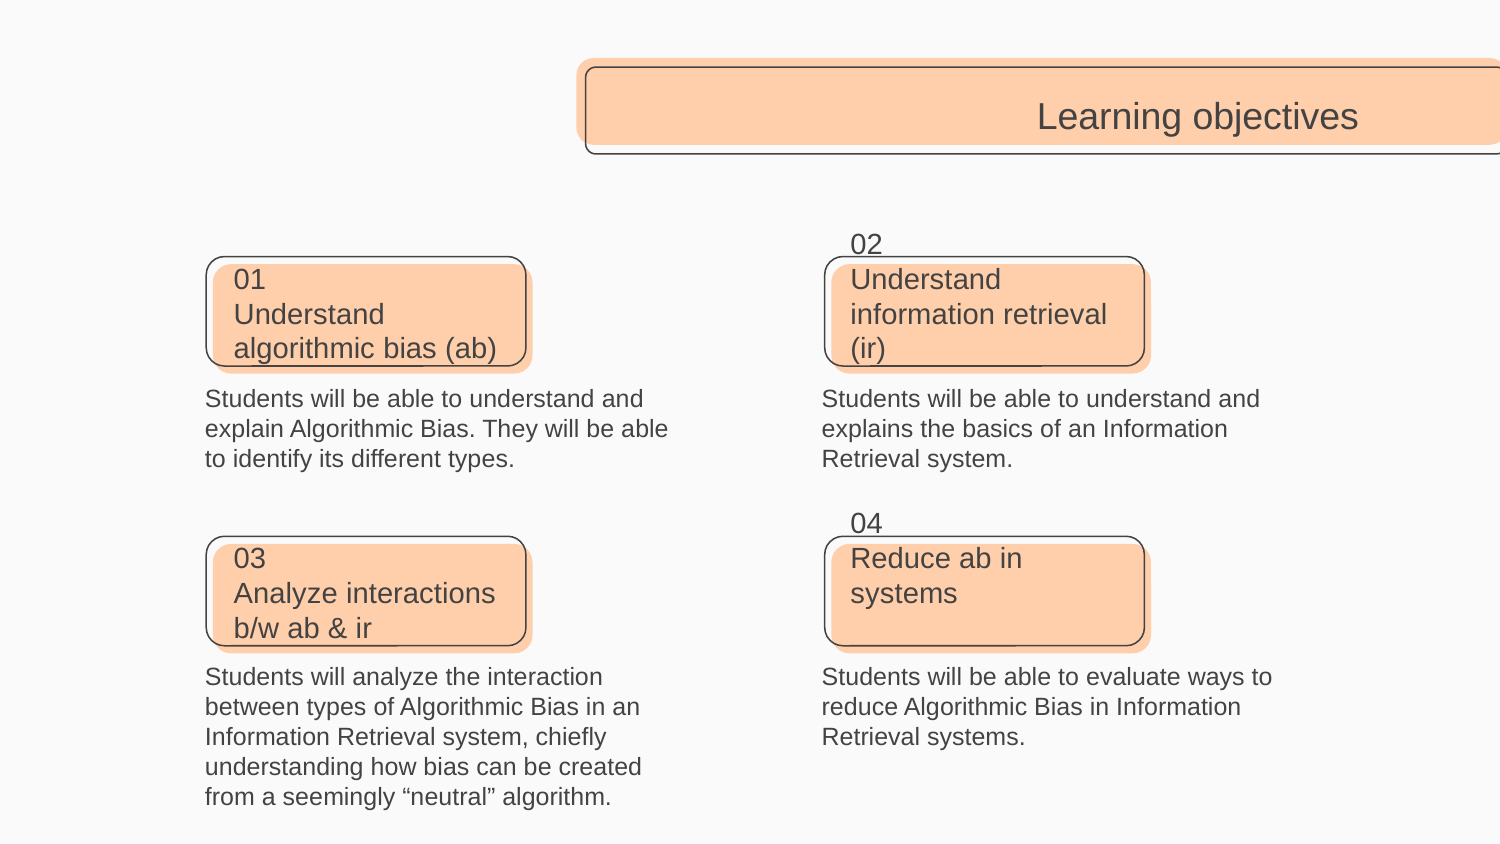

Learning objectives

# 01
Understand algorithmic bias (ab)
02
Understand information retrieval (ir)
Students will be able to understand and explain Algorithmic Bias. They will be able to identify its different types.
Students will be able to understand and explains the basics of an Information Retrieval system.

03
Analyze interactions b/w ab & ir
04
Reduce ab in systems

Students will be able to evaluate ways to reduce Algorithmic Bias in Information Retrieval systems.
Students will analyze the interaction between types of Algorithmic Bias in an Information Retrieval system, chiefly understanding how bias can be created from a seemingly “neutral” algorithm.